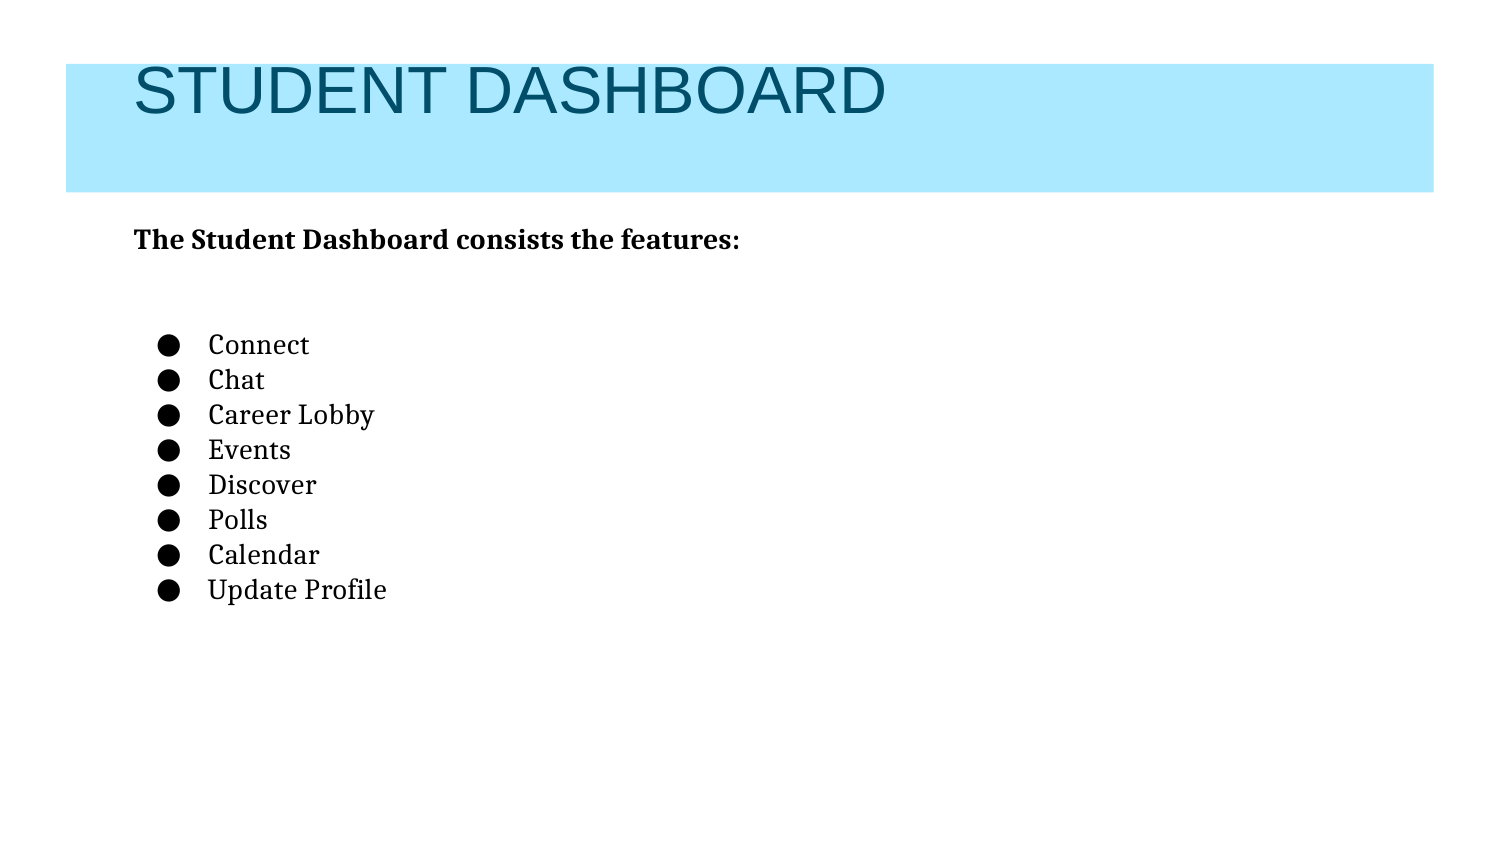

# STUDENT DASHBOARD
The Student Dashboard consists the features:

Connect
Chat
Career Lobby
Events
Discover
Polls
Calendar
Update Profile